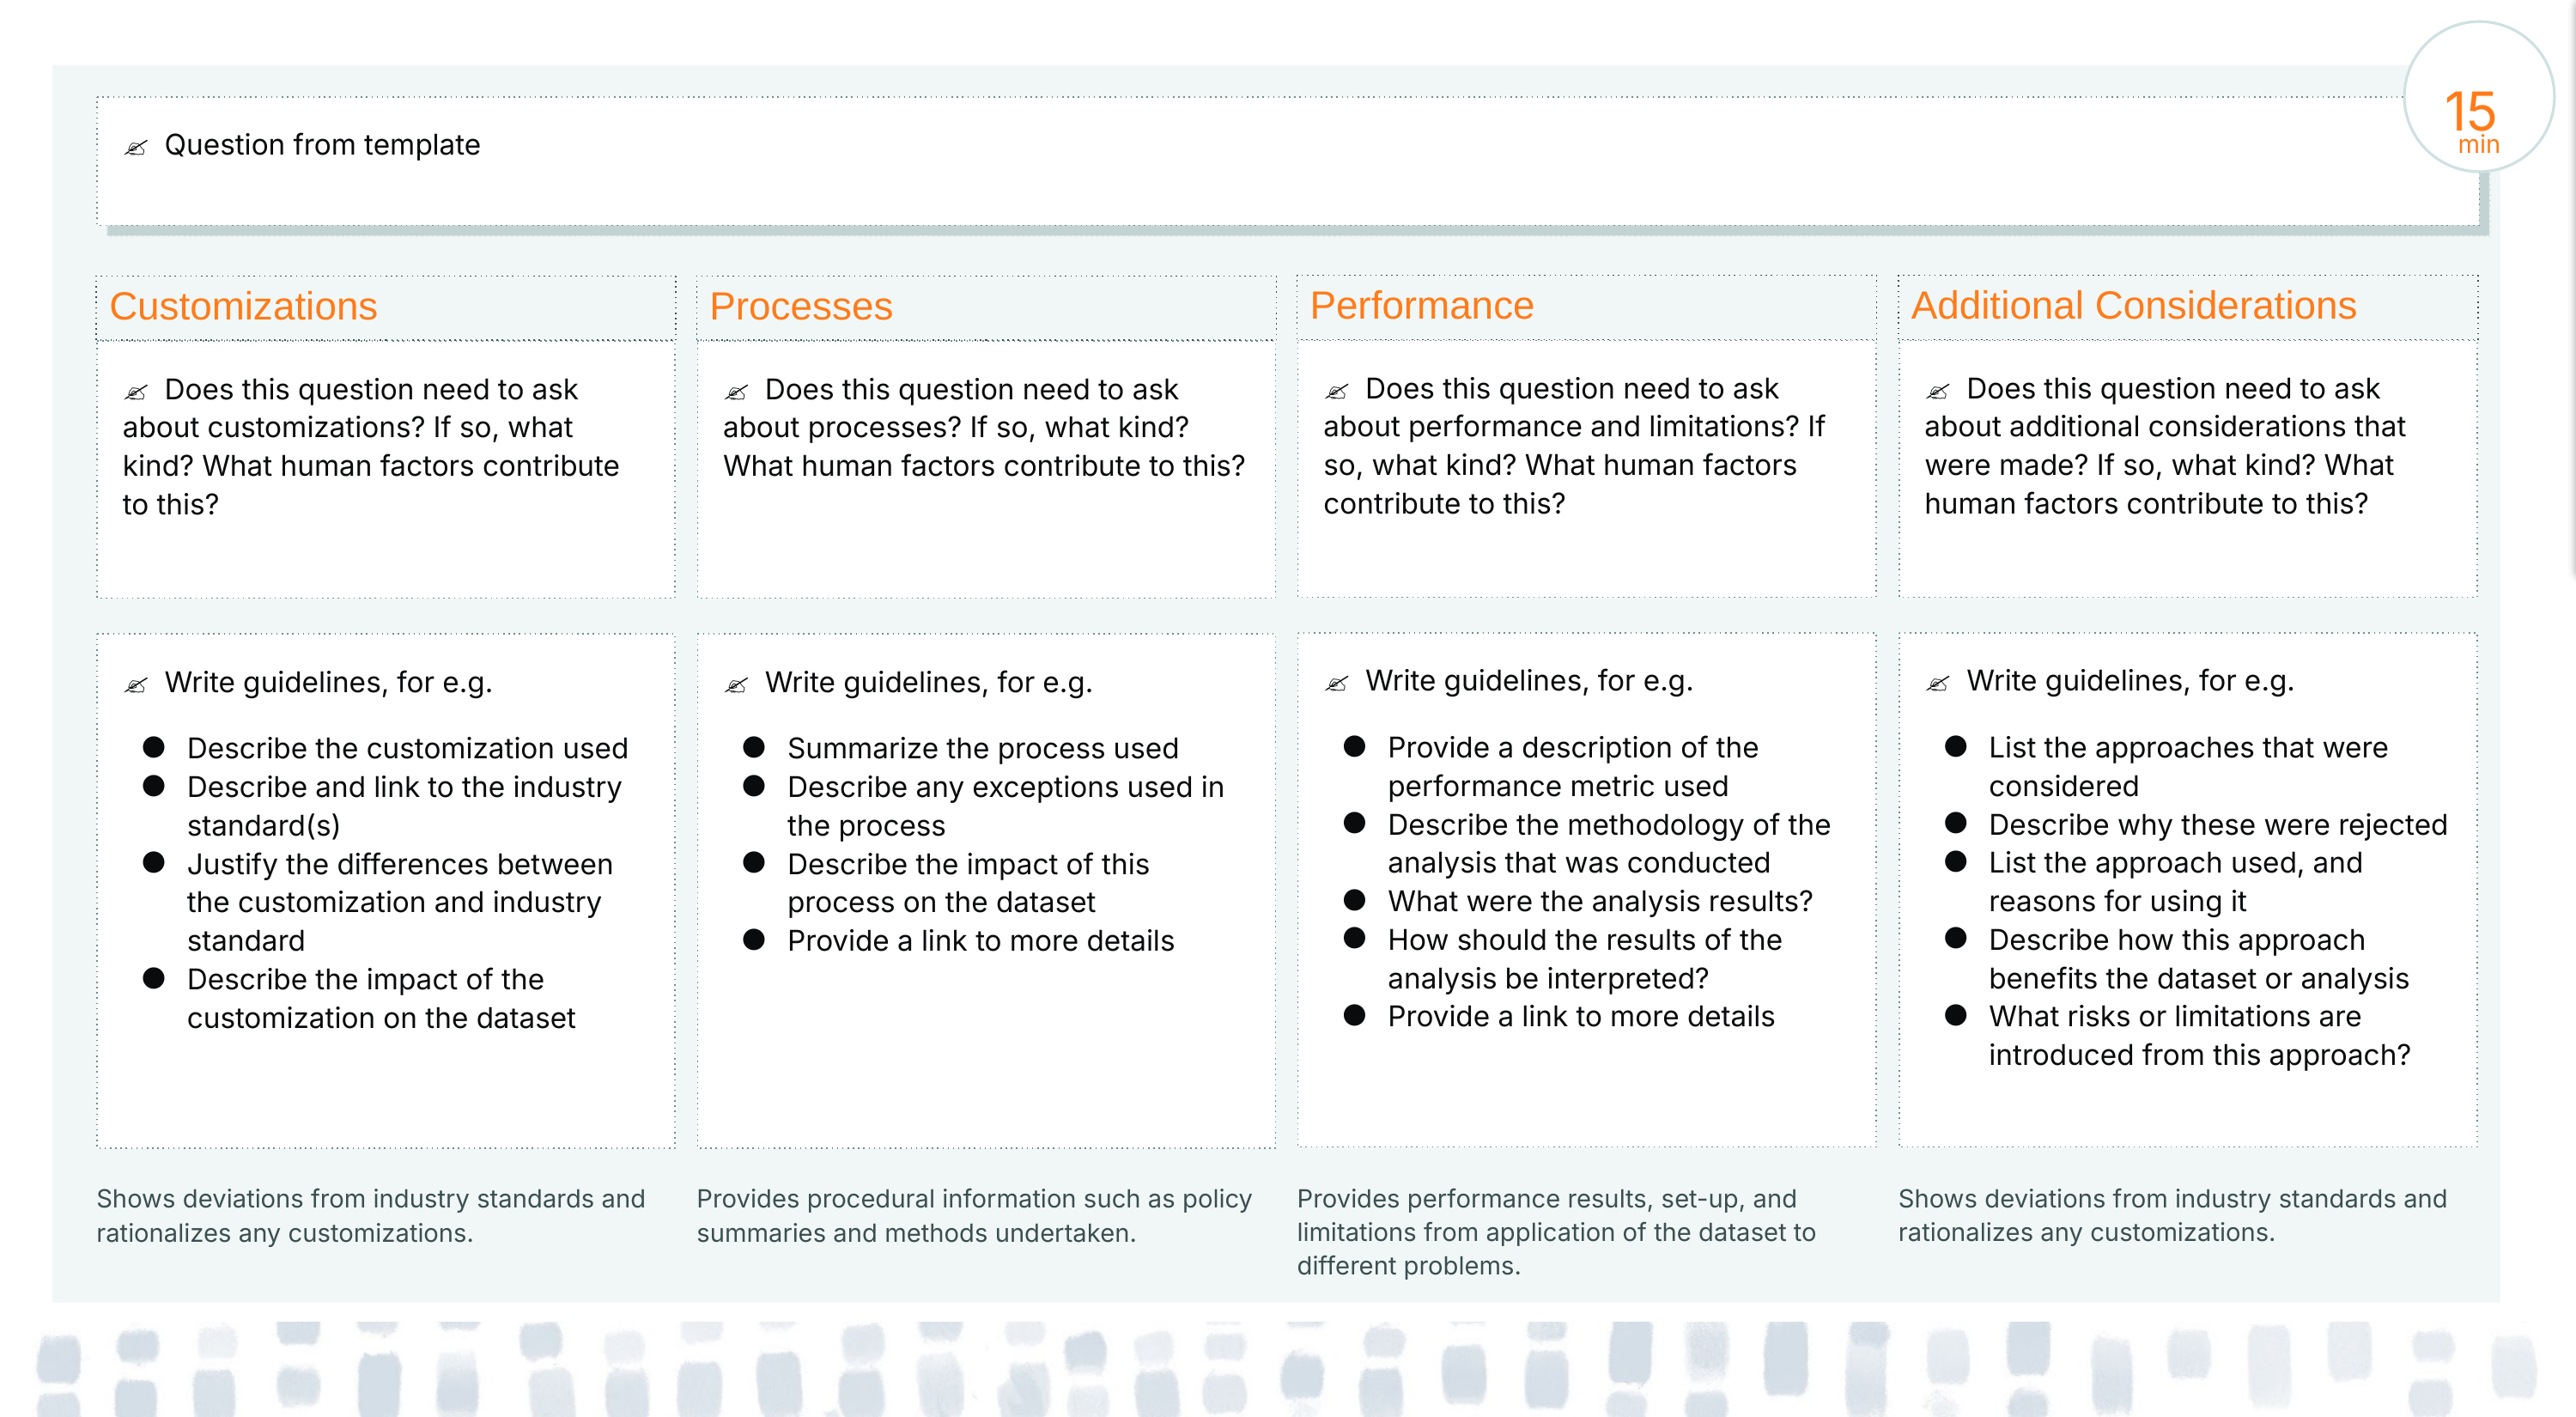

Facilitator’s note

Duplicate this as necessary until all questions in your template have been reviewed.  Delete this note once you’re done with it.

15
min

✍️  Question from template
Performance
Additional Considerations
Customizations
Processes
✍️  Does this question need to ask about performance and limitations? If so, what kind? What human factors contribute to this?
✍️  Does this question need to ask about additional considerations that were made? If so, what kind? What human factors contribute to this?
✍️  Does this question need to ask about customizations? If so, what kind? What human factors contribute to this?
✍️  Does this question need to ask about processes? If so, what kind? What human factors contribute to this?
✍️  Write guidelines, for e.g.
Provide a description of the performance metric used
Describe the methodology of the analysis that was conducted
What were the analysis results?
How should the results of the analysis be interpreted?
Provide a link to more details
✍️  Write guidelines, for e.g.
List the approaches that were considered
Describe why these were rejected
List the approach used, and reasons for using it
Describe how this approach benefits the dataset or analysis
What risks or limitations are introduced from this approach?
✍️  Write guidelines, for e.g.
Describe the customization used
Describe and link to the industry standard(s)
Justify the differences between the customization and industry standard
Describe the impact of the customization on the dataset
✍️  Write guidelines, for e.g.
Summarize the process used
Describe any exceptions used in the process
Describe the impact of this process on the dataset
Provide a link to more details
Provides performance results, set-up, and limitations from application of the dataset to different problems.
Shows deviations from industry standards and rationalizes any customizations.
Shows deviations from industry standards and rationalizes any customizations.
Provides procedural information such as policy summaries and methods undertaken.